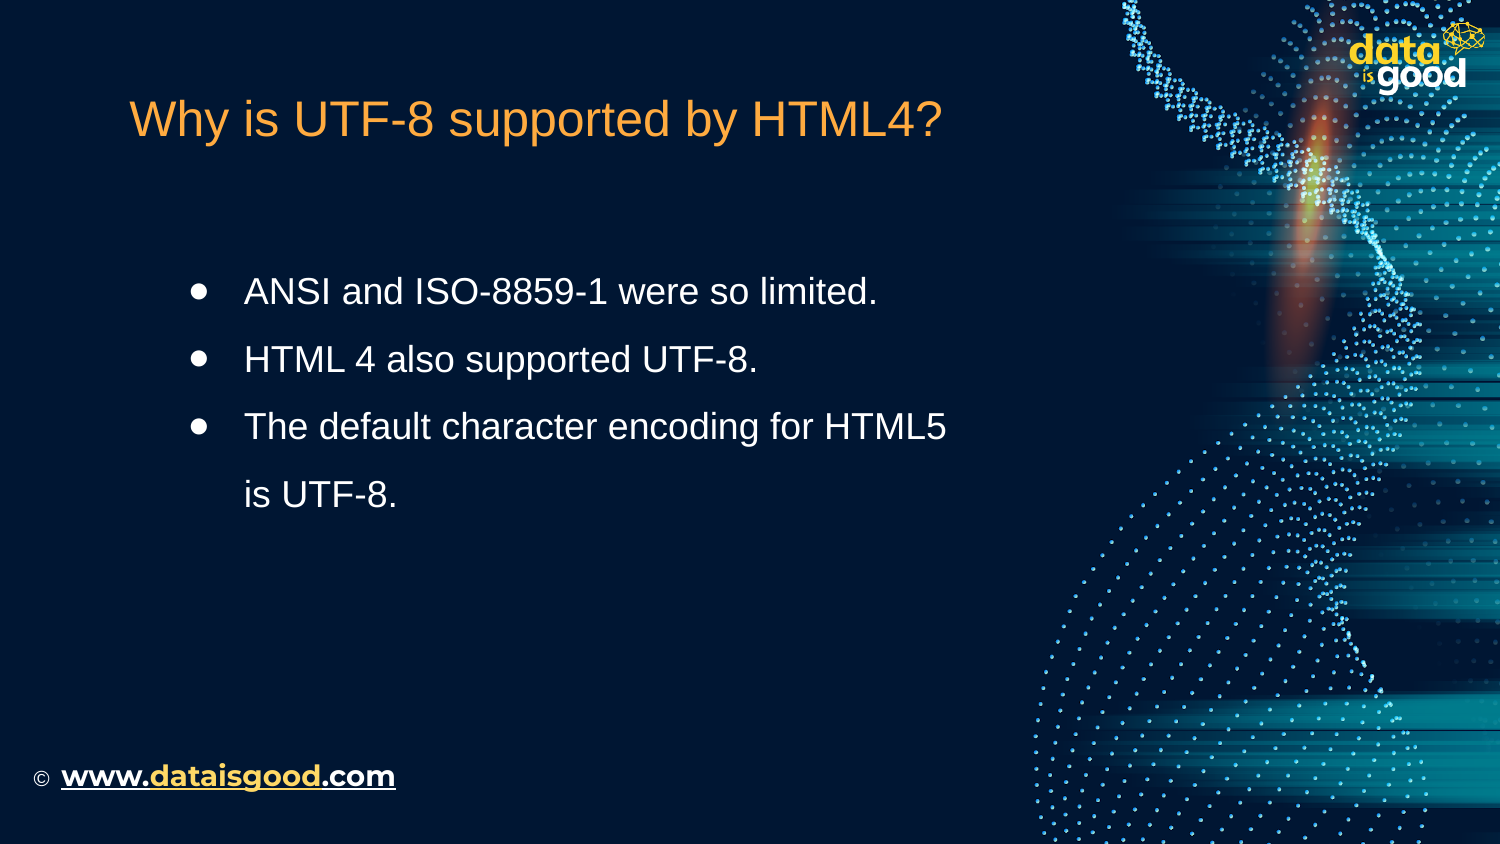

# Why is UTF-8 supported by HTML4?
ANSI and ISO-8859-1 were so limited.
HTML 4 also supported UTF-8.
The default character encoding for HTML5 is UTF-8.